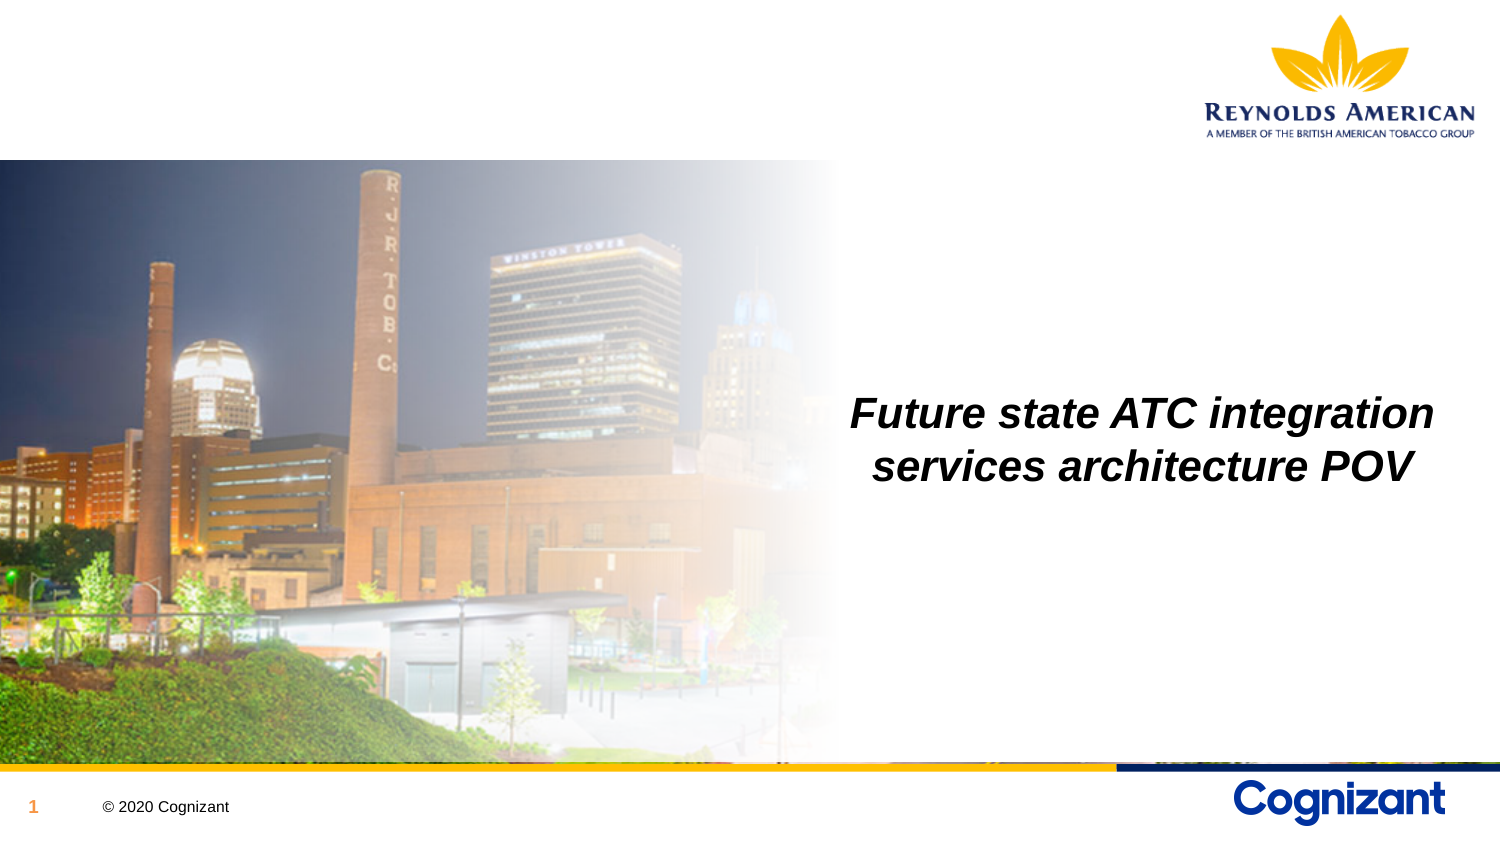

Future state ATC integration services architecture POV